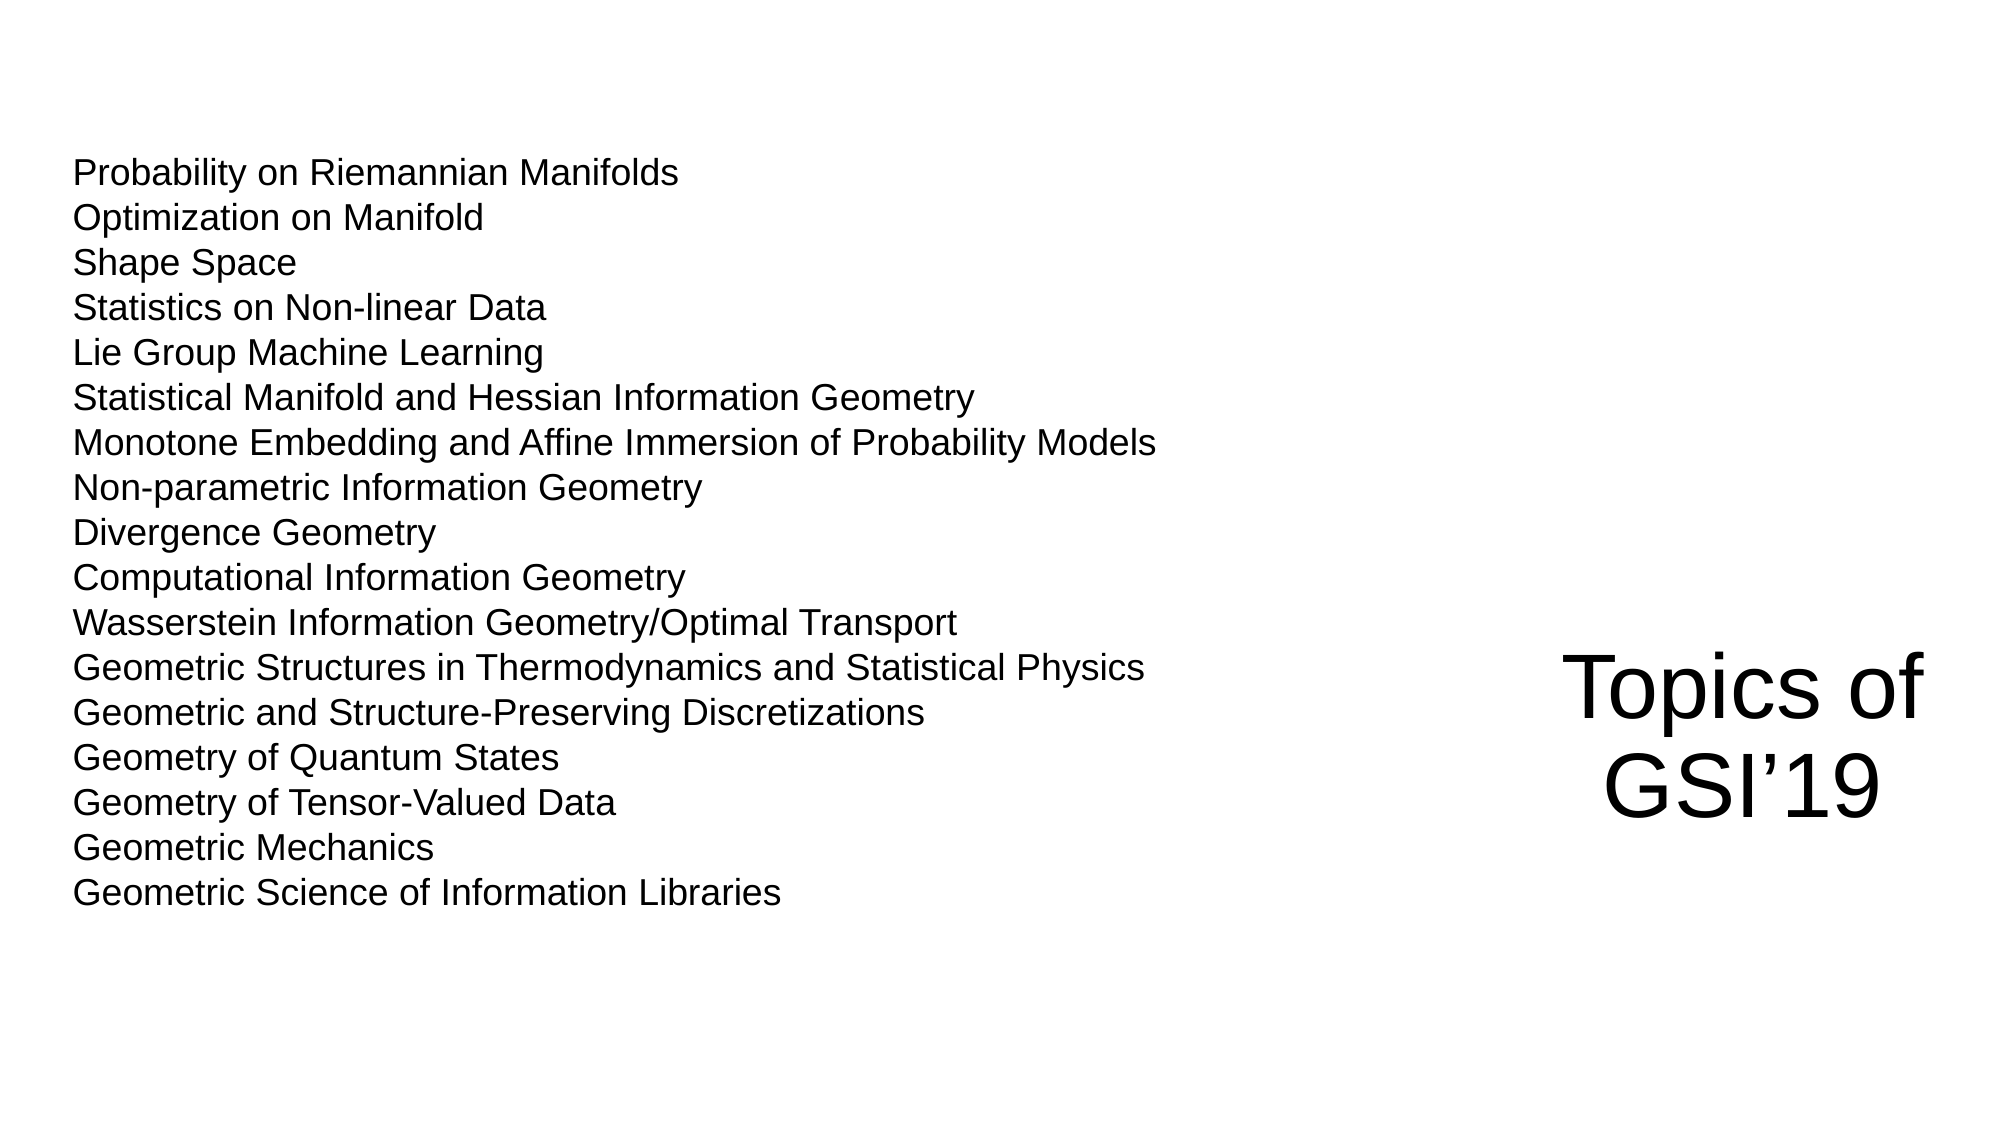

Probability on Riemannian Manifolds
Optimization on Manifold
Shape Space
Statistics on Non-linear Data
Lie Group Machine Learning
Statistical Manifold and Hessian Information Geometry
Monotone Embedding and Affine Immersion of Probability Models
Non-parametric Information Geometry
Divergence Geometry
Computational Information Geometry
Wasserstein Information Geometry/Optimal Transport
Geometric Structures in Thermodynamics and Statistical Physics
Geometric and Structure-Preserving Discretizations
Geometry of Quantum States
Geometry of Tensor-Valued Data
Geometric Mechanics
Geometric Science of Information Libraries
Topics of GSI’19